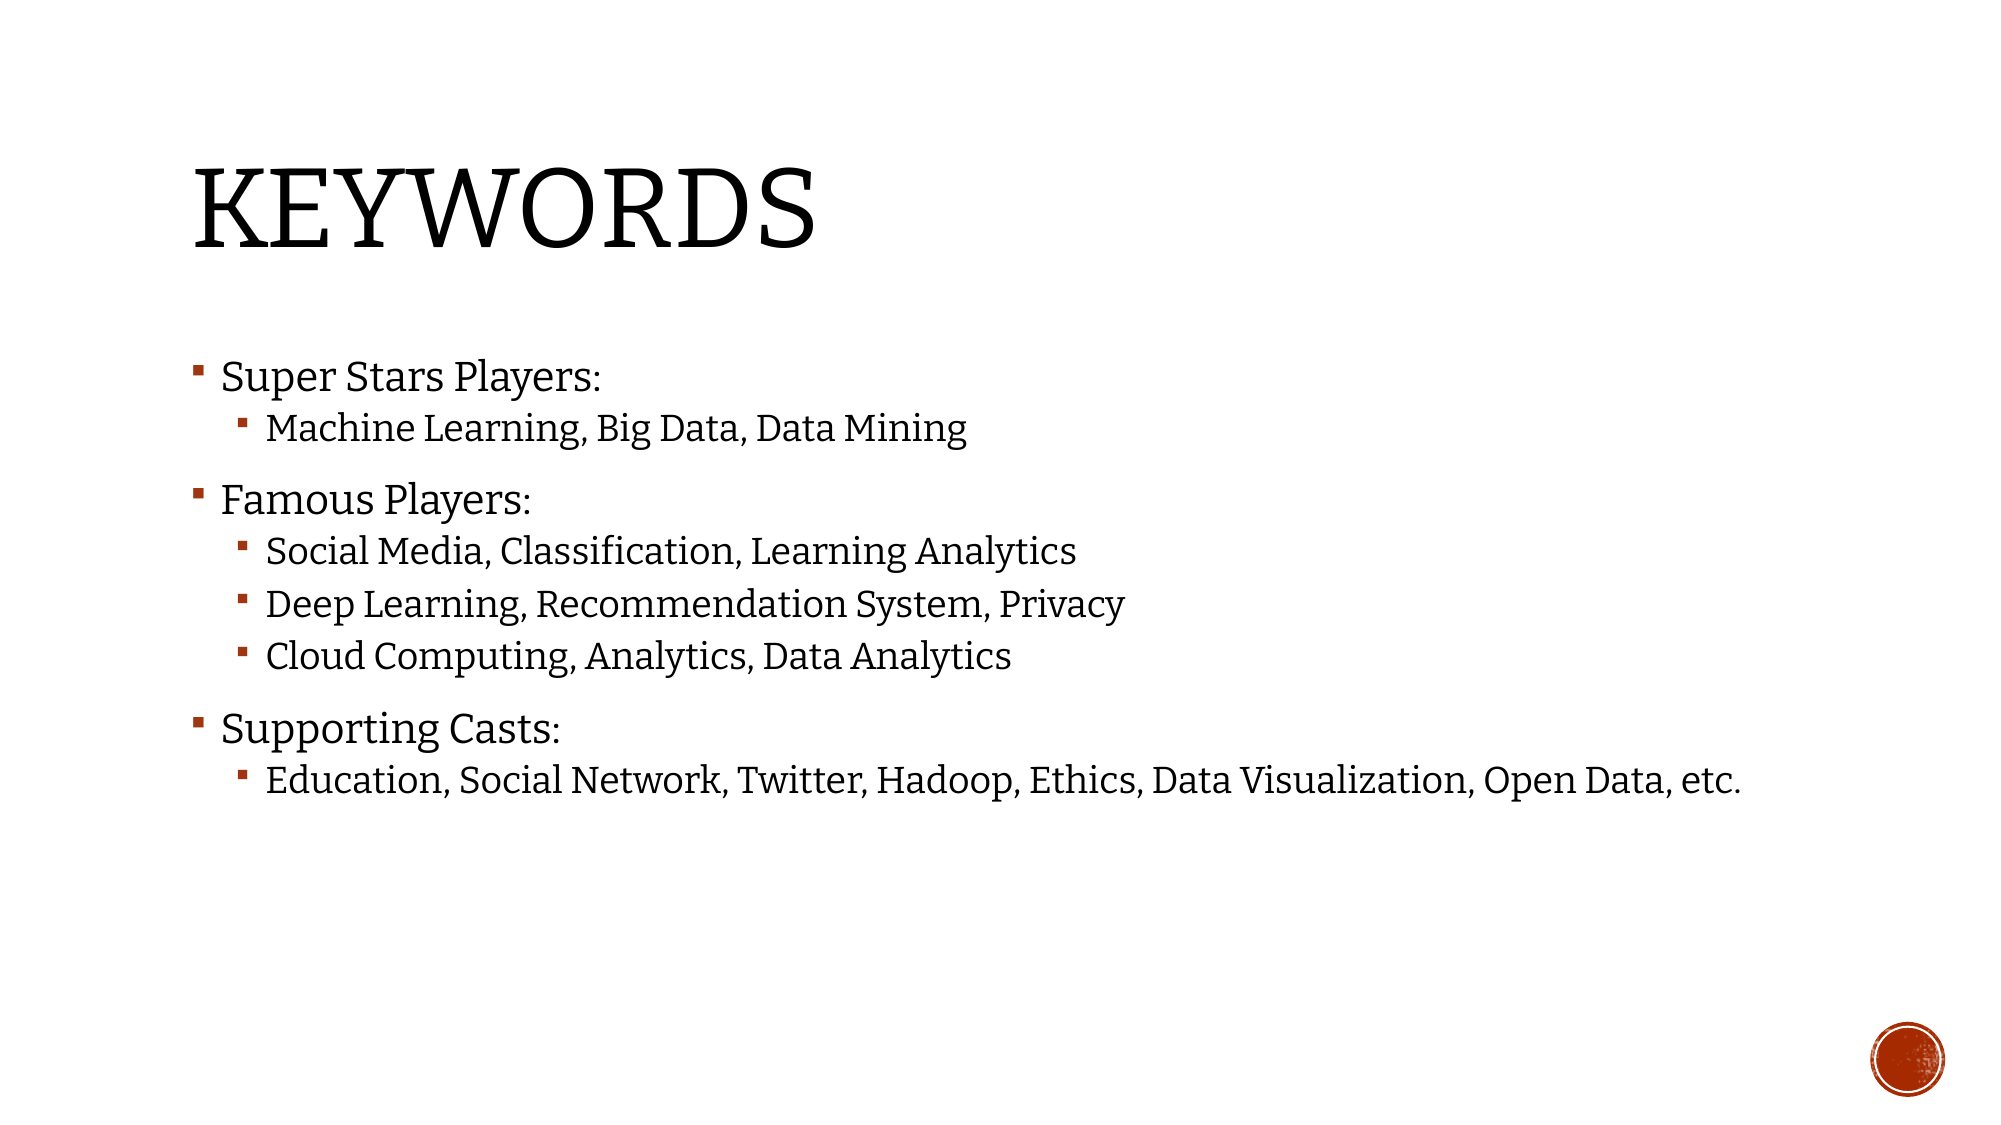

# Keywords
Super Stars Players:
Machine Learning, Big Data, Data Mining
Famous Players:
Social Media, Classification, Learning Analytics
Deep Learning, Recommendation System, Privacy
Cloud Computing, Analytics, Data Analytics
Supporting Casts:
Education, Social Network, Twitter, Hadoop, Ethics, Data Visualization, Open Data, etc.